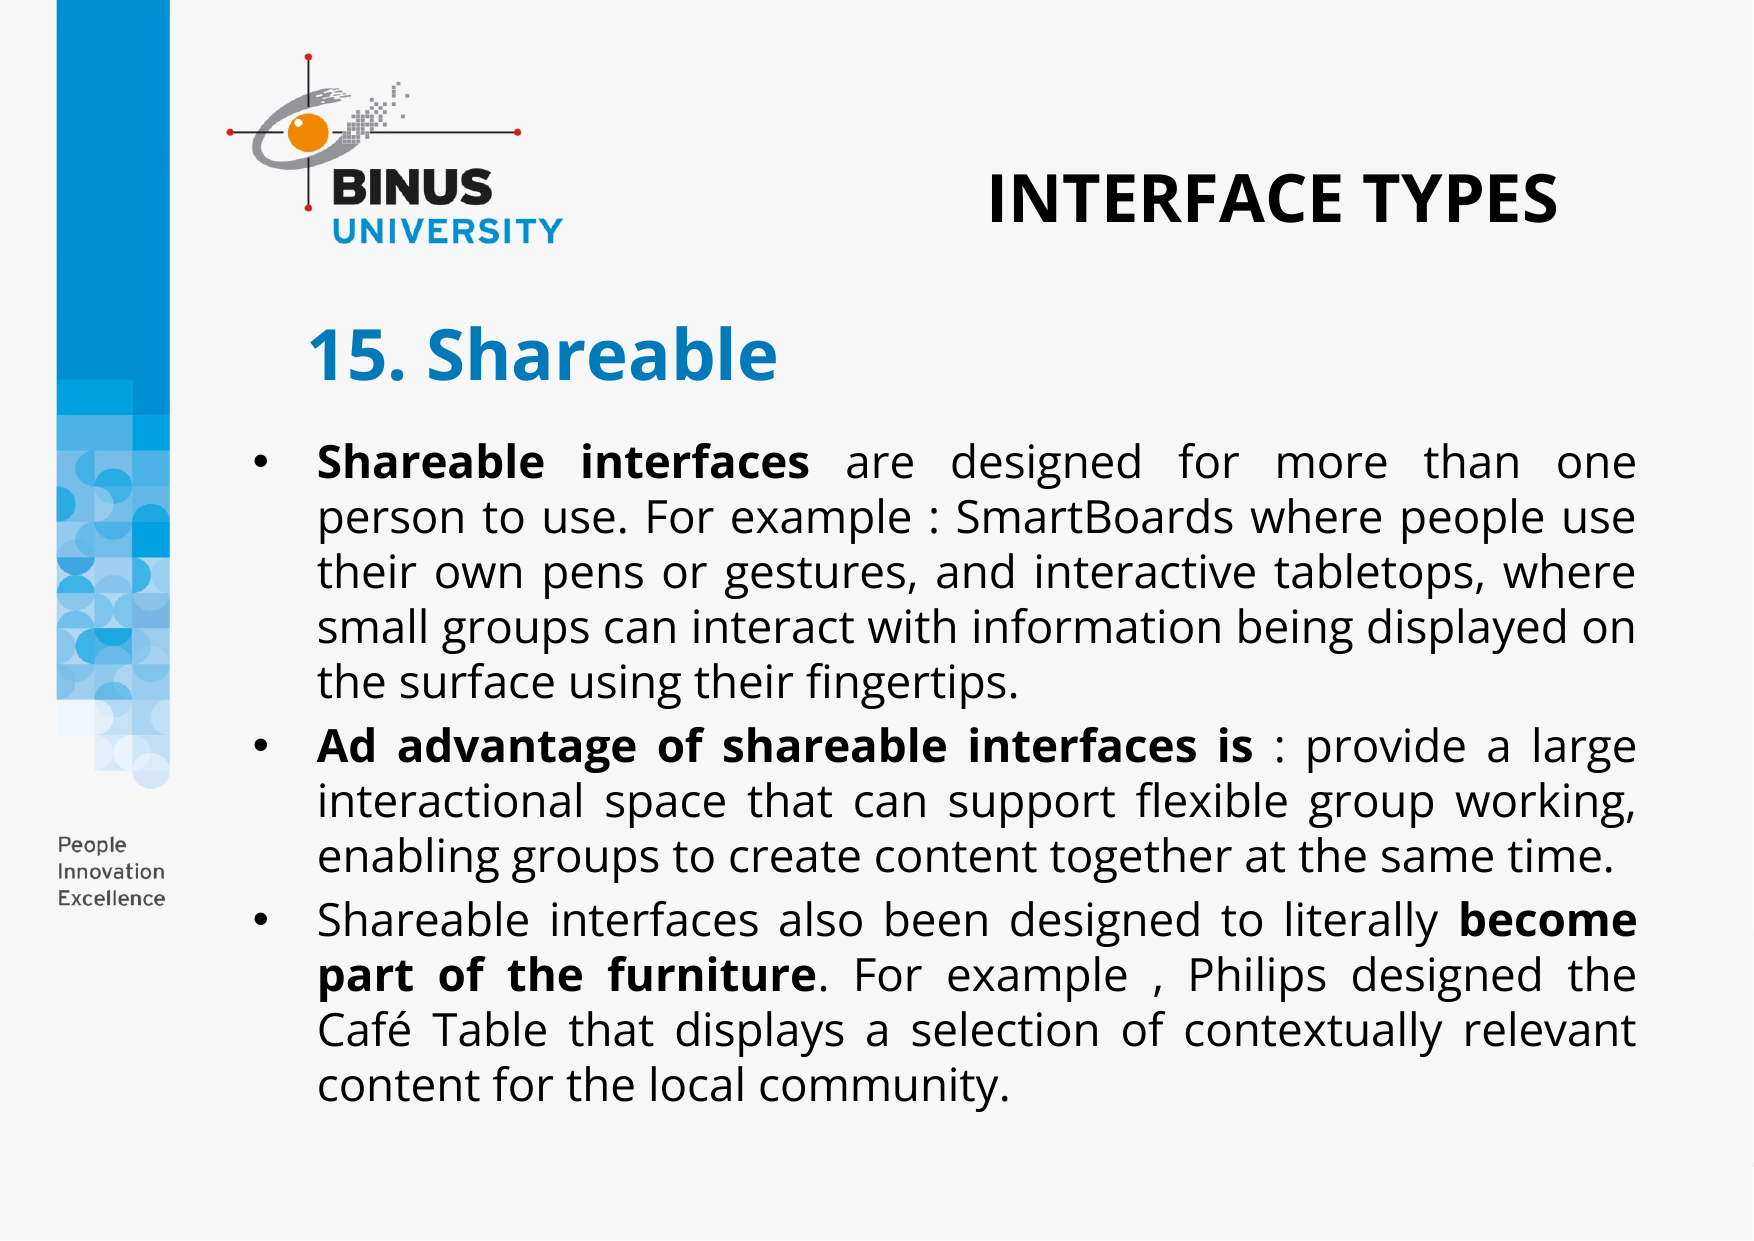

INTERFACE TYPES
# 15. Shareable
Shareable interfaces are designed for more than one person to use. For example : SmartBoards where people use their own pens or gestures, and interactive tabletops, where small groups can interact with information being displayed on the surface using their fingertips.
Ad advantage of shareable interfaces is : provide a large interactional space that can support flexible group working, enabling groups to create content together at the same time.
Shareable interfaces also been designed to literally become part of the furniture. For example , Philips designed the Café Table that displays a selection of contextually relevant content for the local community.